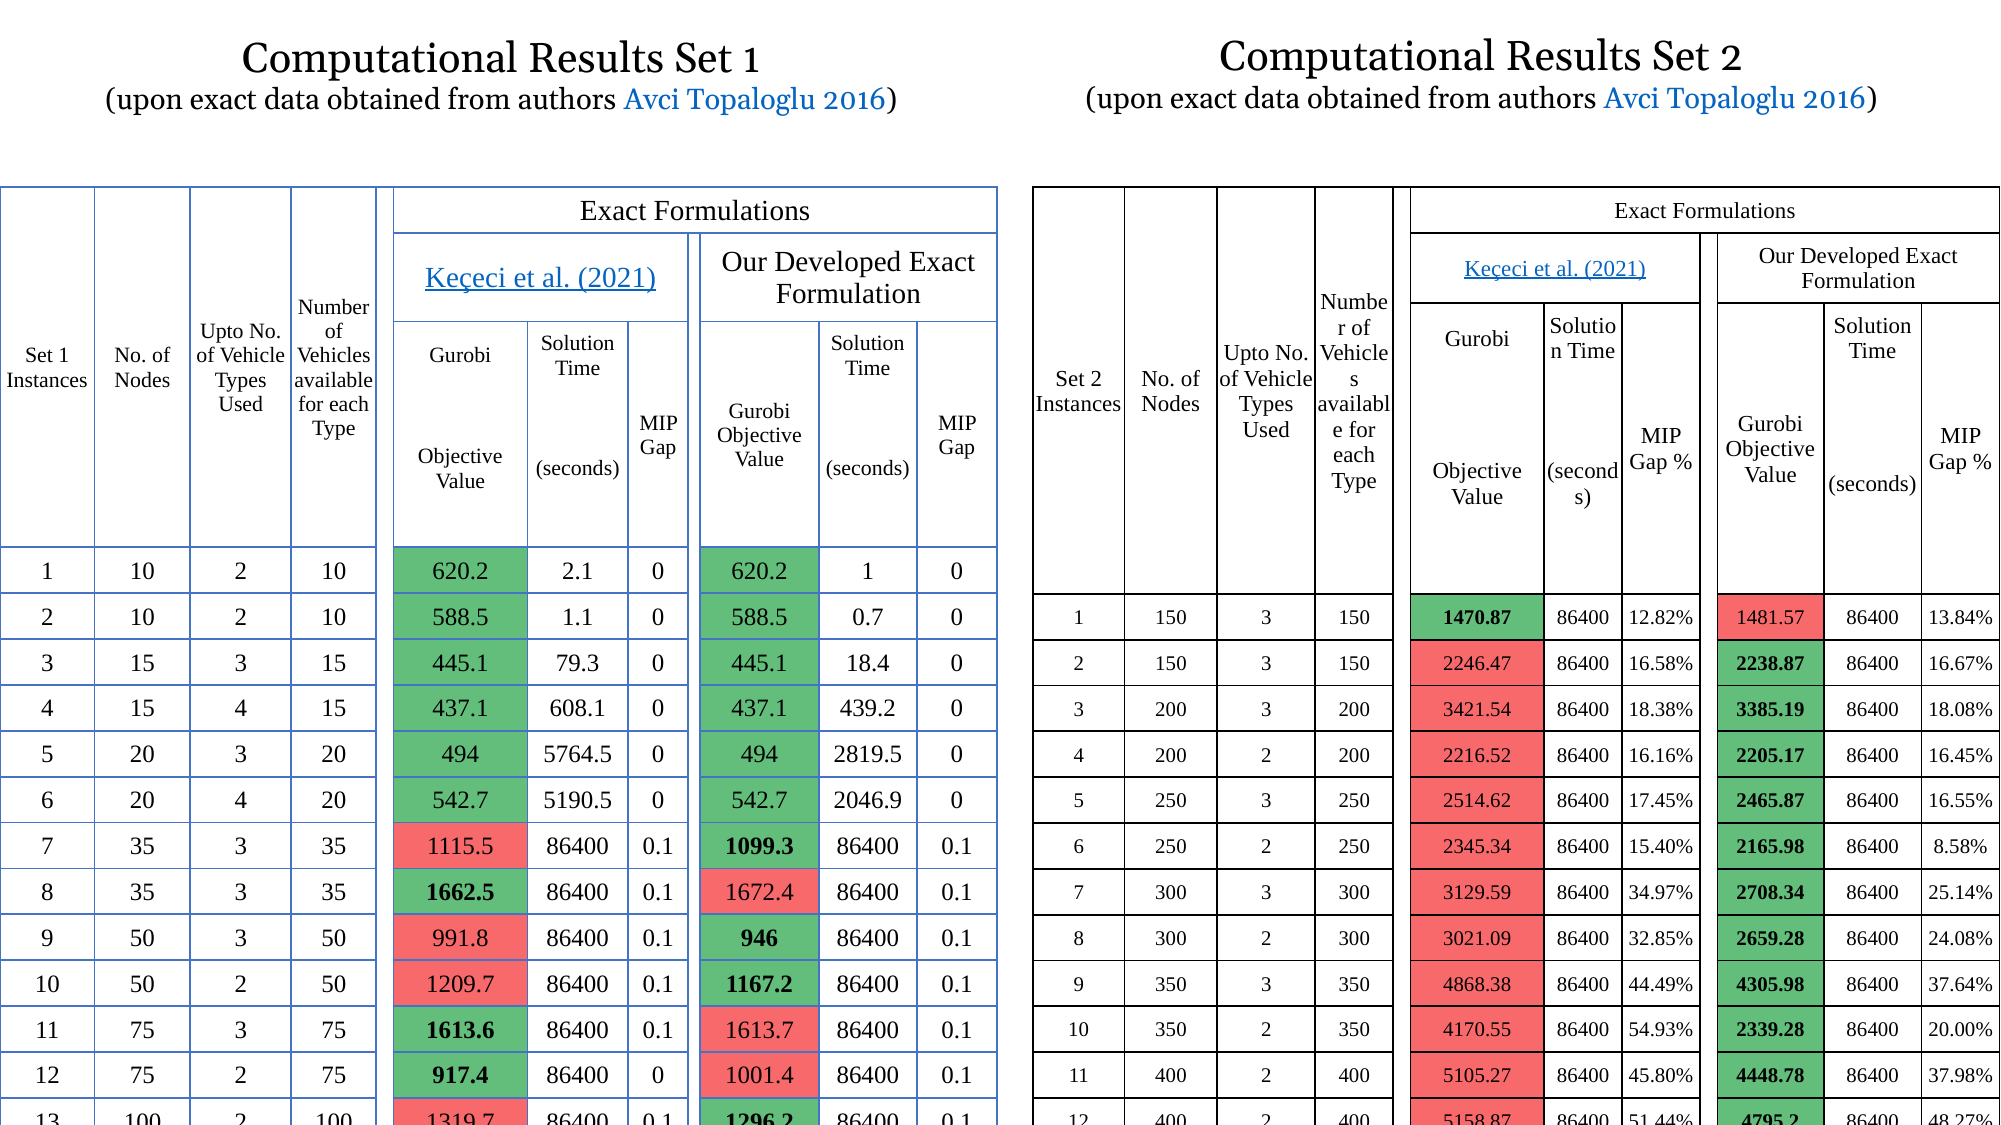

Computational Results Set 2
(upon exact data obtained from authors Avci Topaloglu 2016)
Computational Results Set 1
(upon exact data obtained from authors Avci Topaloglu 2016)
| Set 1 Instances | No. of Nodes | Upto No. of Vehicle Types Used | Number of Vehicles available for each Type |  | Exact Formulations |  |  |  |  |  |  |
| --- | --- | --- | --- | --- | --- | --- | --- | --- | --- | --- | --- |
|  |  |  |  |  | Keçeci et al. (2021) |  |  |  | Our Developed Exact Formulation |  |  |
|  |  |  |  |  | Gurobi | Solution Time | MIP Gap |  | Gurobi Objective Value | Solution Time | MIP Gap |
|  |  |  |  |  | Objective Value | (seconds) |  |  |  | (seconds) |  |
| 1 | 10 | 2 | 10 |  | 620.2 | 2.1 | 0 |  | 620.2 | 1 | 0 |
| 2 | 10 | 2 | 10 |  | 588.5 | 1.1 | 0 |  | 588.5 | 0.7 | 0 |
| 3 | 15 | 3 | 15 |  | 445.1 | 79.3 | 0 |  | 445.1 | 18.4 | 0 |
| 4 | 15 | 4 | 15 |  | 437.1 | 608.1 | 0 |  | 437.1 | 439.2 | 0 |
| 5 | 20 | 3 | 20 |  | 494 | 5764.5 | 0 |  | 494 | 2819.5 | 0 |
| 6 | 20 | 4 | 20 |  | 542.7 | 5190.5 | 0 |  | 542.7 | 2046.9 | 0 |
| 7 | 35 | 3 | 35 |  | 1115.5 | 86400 | 0.1 |  | 1099.3 | 86400 | 0.1 |
| 8 | 35 | 3 | 35 |  | 1662.5 | 86400 | 0.1 |  | 1672.4 | 86400 | 0.1 |
| 9 | 50 | 3 | 50 |  | 991.8 | 86400 | 0.1 |  | 946 | 86400 | 0.1 |
| 10 | 50 | 2 | 50 |  | 1209.7 | 86400 | 0.1 |  | 1167.2 | 86400 | 0.1 |
| 11 | 75 | 3 | 75 |  | 1613.6 | 86400 | 0.1 |  | 1613.7 | 86400 | 0.1 |
| 12 | 75 | 2 | 75 |  | 917.4 | 86400 | 0 |  | 1001.4 | 86400 | 0.1 |
| 13 | 100 | 2 | 100 |  | 1319.7 | 86400 | 0.1 |  | 1296.2 | 86400 | 0.1 |
| 14 | 100 | 2 | 100 |  | 1616.1 | 86400 | 0.2 |  | 1514.4 | 86400 | 0.1 |
| Set 2 Instances | No. of Nodes | Upto No. of Vehicle Types Used | Number of Vehicles available for each Type |  | Exact Formulations |  |  |  |  |  |  |
| --- | --- | --- | --- | --- | --- | --- | --- | --- | --- | --- | --- |
|  |  |  |  |  | Keçeci et al. (2021) |  |  |  | Our Developed Exact Formulation |  |  |
|  |  |  |  |  | Gurobi | Solution Time | MIP Gap % |  | Gurobi Objective Value | Solution Time | MIP Gap % |
|  |  |  |  |  | Objective Value | (seconds) |  |  |  | (seconds) |  |
| 1 | 150 | 3 | 150 |  | 1470.87 | 86400 | 12.82% |  | 1481.57 | 86400 | 13.84% |
| 2 | 150 | 3 | 150 |  | 2246.47 | 86400 | 16.58% |  | 2238.87 | 86400 | 16.67% |
| 3 | 200 | 3 | 200 |  | 3421.54 | 86400 | 18.38% |  | 3385.19 | 86400 | 18.08% |
| 4 | 200 | 2 | 200 |  | 2216.52 | 86400 | 16.16% |  | 2205.17 | 86400 | 16.45% |
| 5 | 250 | 3 | 250 |  | 2514.62 | 86400 | 17.45% |  | 2465.87 | 86400 | 16.55% |
| 6 | 250 | 2 | 250 |  | 2345.34 | 86400 | 15.40% |  | 2165.98 | 86400 | 8.58% |
| 7 | 300 | 3 | 300 |  | 3129.59 | 86400 | 34.97% |  | 2708.34 | 86400 | 25.14% |
| 8 | 300 | 2 | 300 |  | 3021.09 | 86400 | 32.85% |  | 2659.28 | 86400 | 24.08% |
| 9 | 350 | 3 | 350 |  | 4868.38 | 86400 | 44.49% |  | 4305.98 | 86400 | 37.64% |
| 10 | 350 | 2 | 350 |  | 4170.55 | 86400 | 54.93% |  | 2339.28 | 86400 | 20.00% |
| 11 | 400 | 2 | 400 |  | 5105.27 | 86400 | 45.80% |  | 4448.78 | 86400 | 37.98% |
| 12 | 400 | 2 | 400 |  | 5158.87 | 86400 | 51.44% |  | 4795.2 | 86400 | 48.27% |
| 13 | 500 | 2 | 500 |  | 9896 | 86400 | 35.11% |  | 9679.11 | 86400 | 33.25% |
| 14 | 550 | 2 | 550 |  | 13894.53 | 86400 | 42.93% |  | 12657.35 | 86400 | 37.68% |